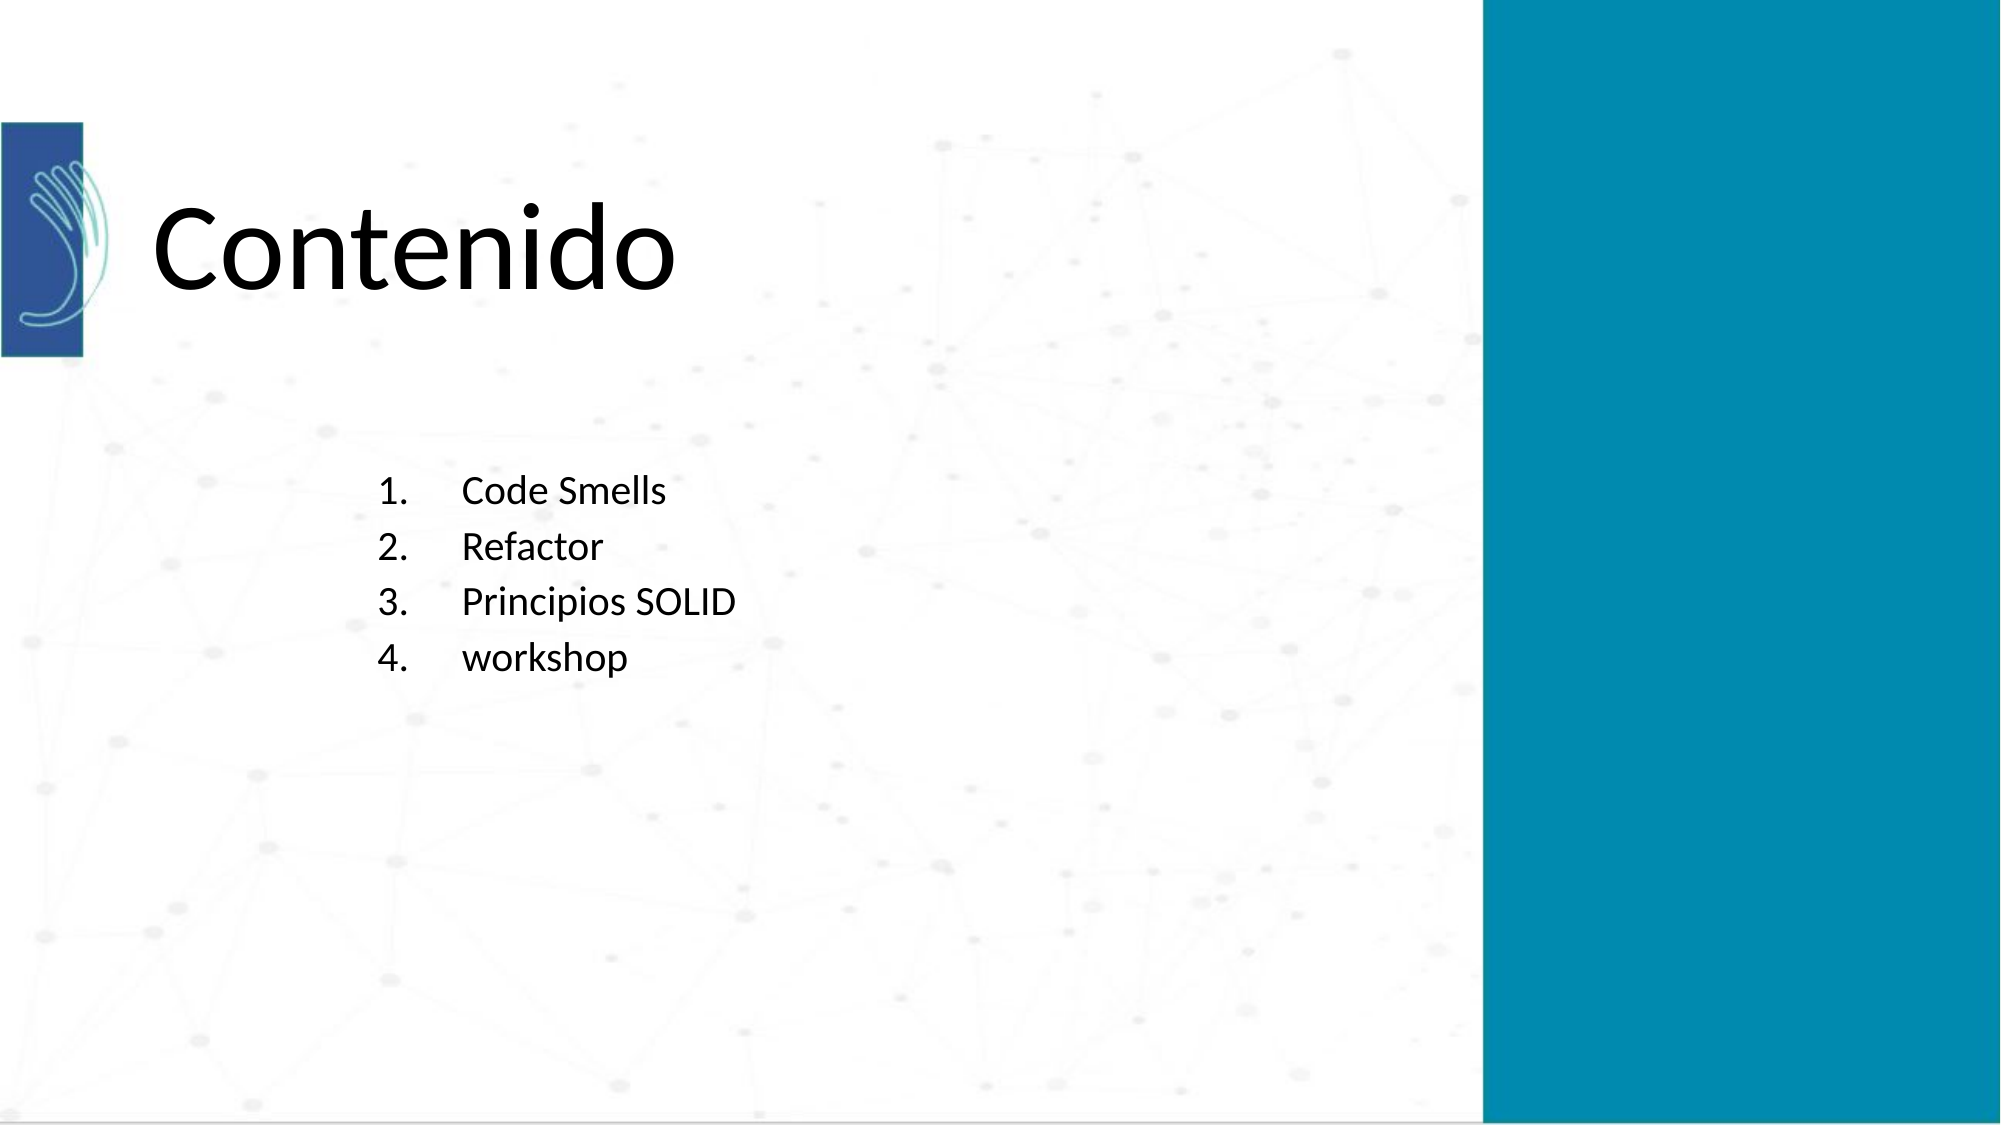

# Contenido

Code Smells
Refactor
Principios SOLID
workshop